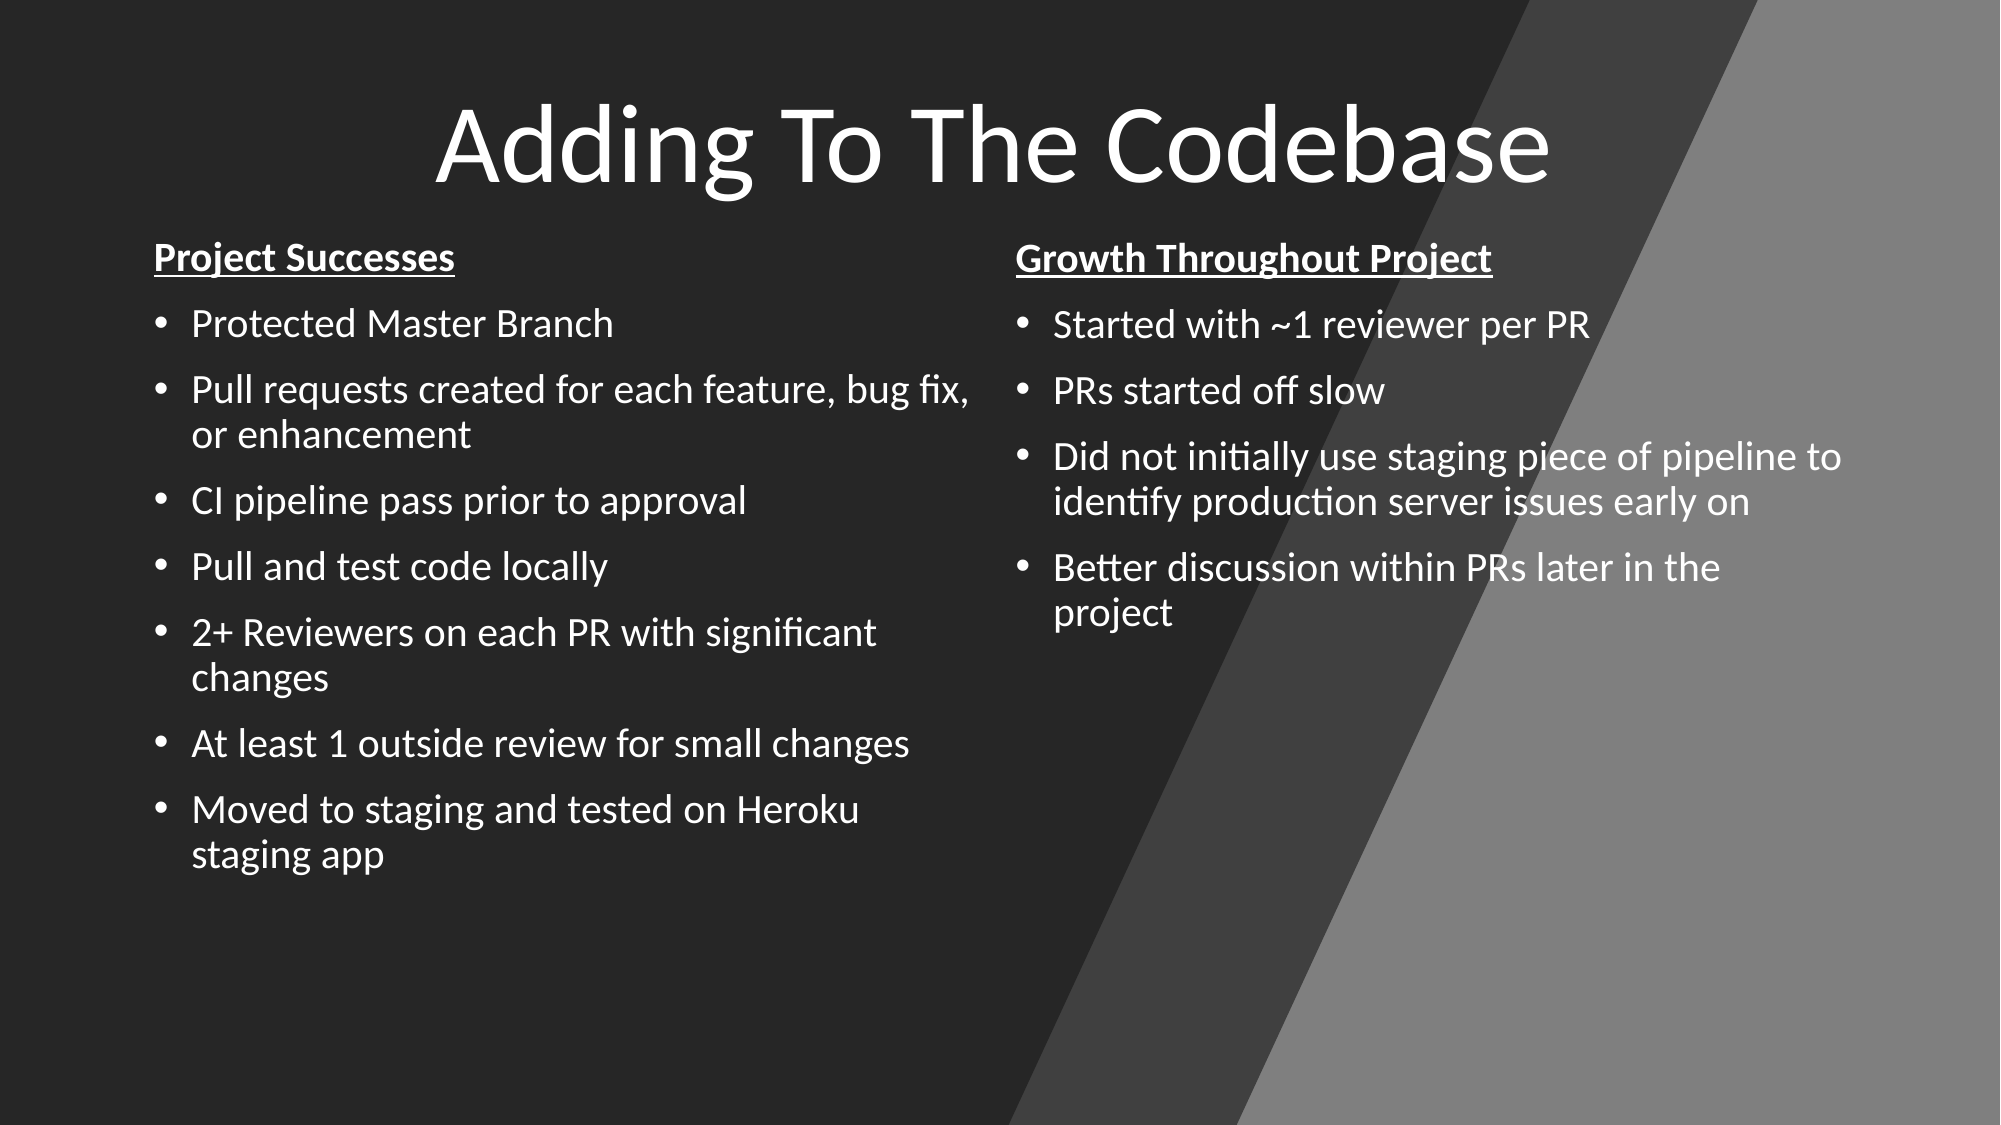

# Adding To The Codebase
Project Successes
Protected Master Branch
Pull requests created for each feature, bug fix, or enhancement
CI pipeline pass prior to approval
Pull and test code locally
2+ Reviewers on each PR with significant changes
At least 1 outside review for small changes
Moved to staging and tested on Heroku staging app

Growth Throughout Project
Started with ~1 reviewer per PR
PRs started off slow
Did not initially use staging piece of pipeline to identify production server issues early on
Better discussion within PRs later in the project